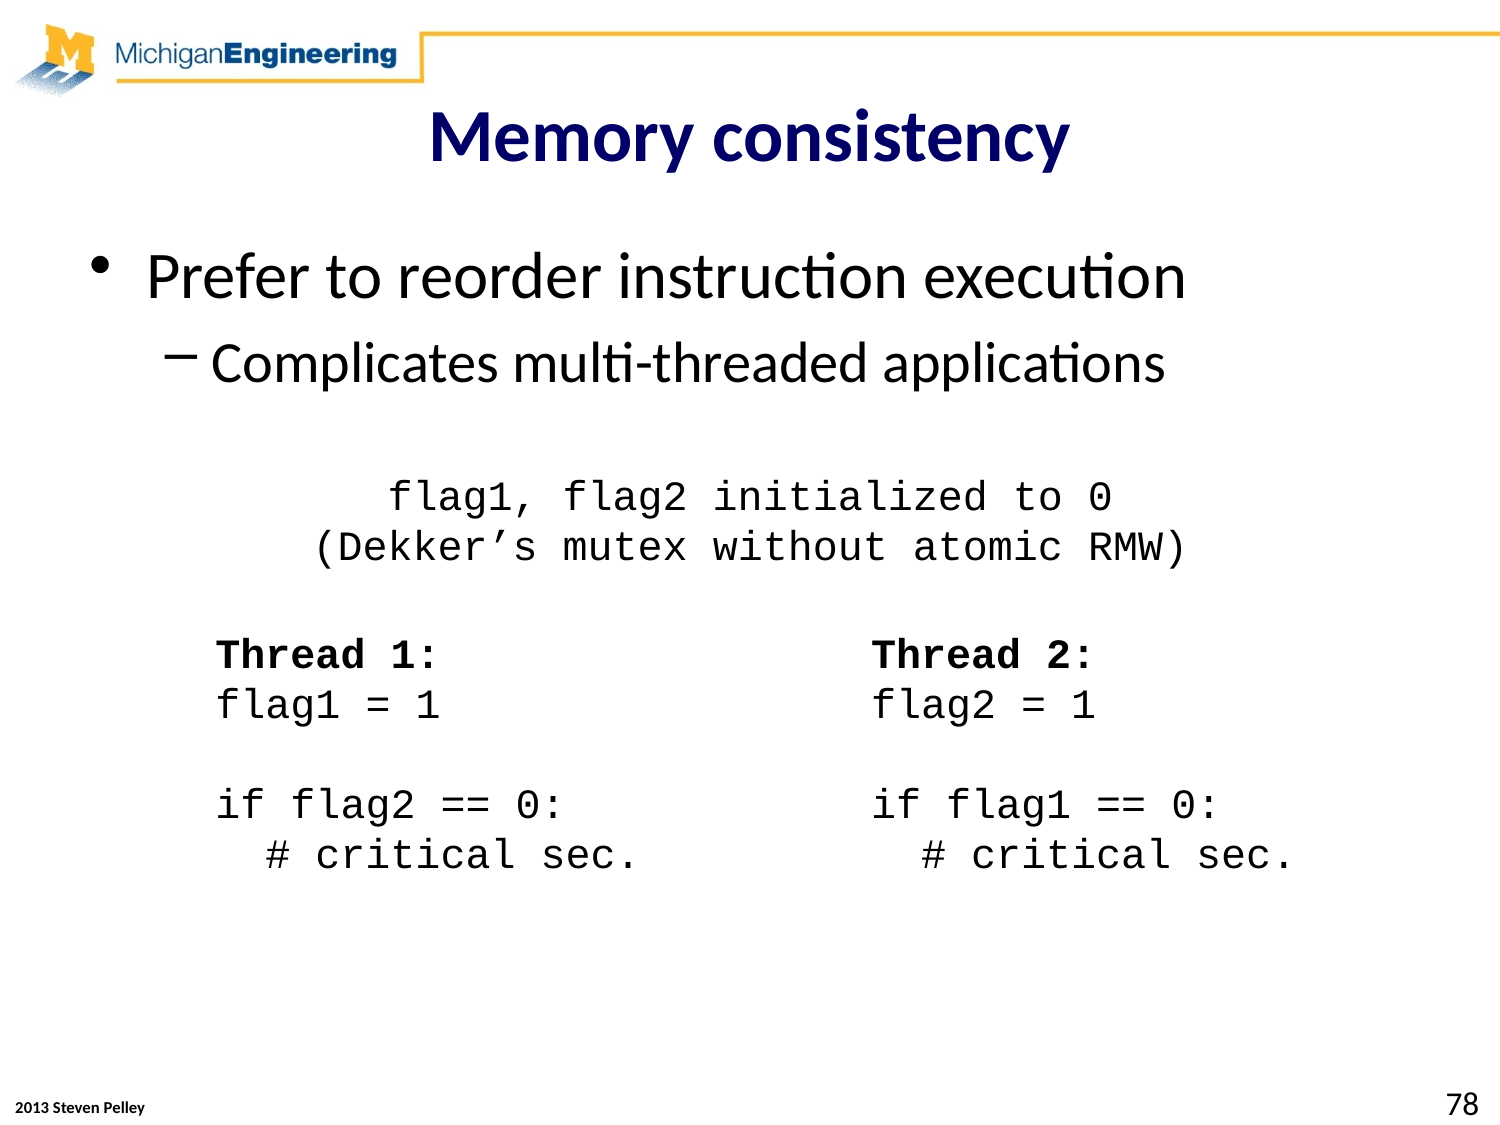

# Memory consistency
Prefer to reorder instruction execution
Complicates multi-threaded applications
flag1, flag2 initialized to 0
(Dekker’s mutex without atomic RMW)
Thread 1:
flag1 = 1

if flag2 == 0:
  # critical sec.
Thread 2:
flag2 = 1

if flag1 == 0:
  # critical sec.
78